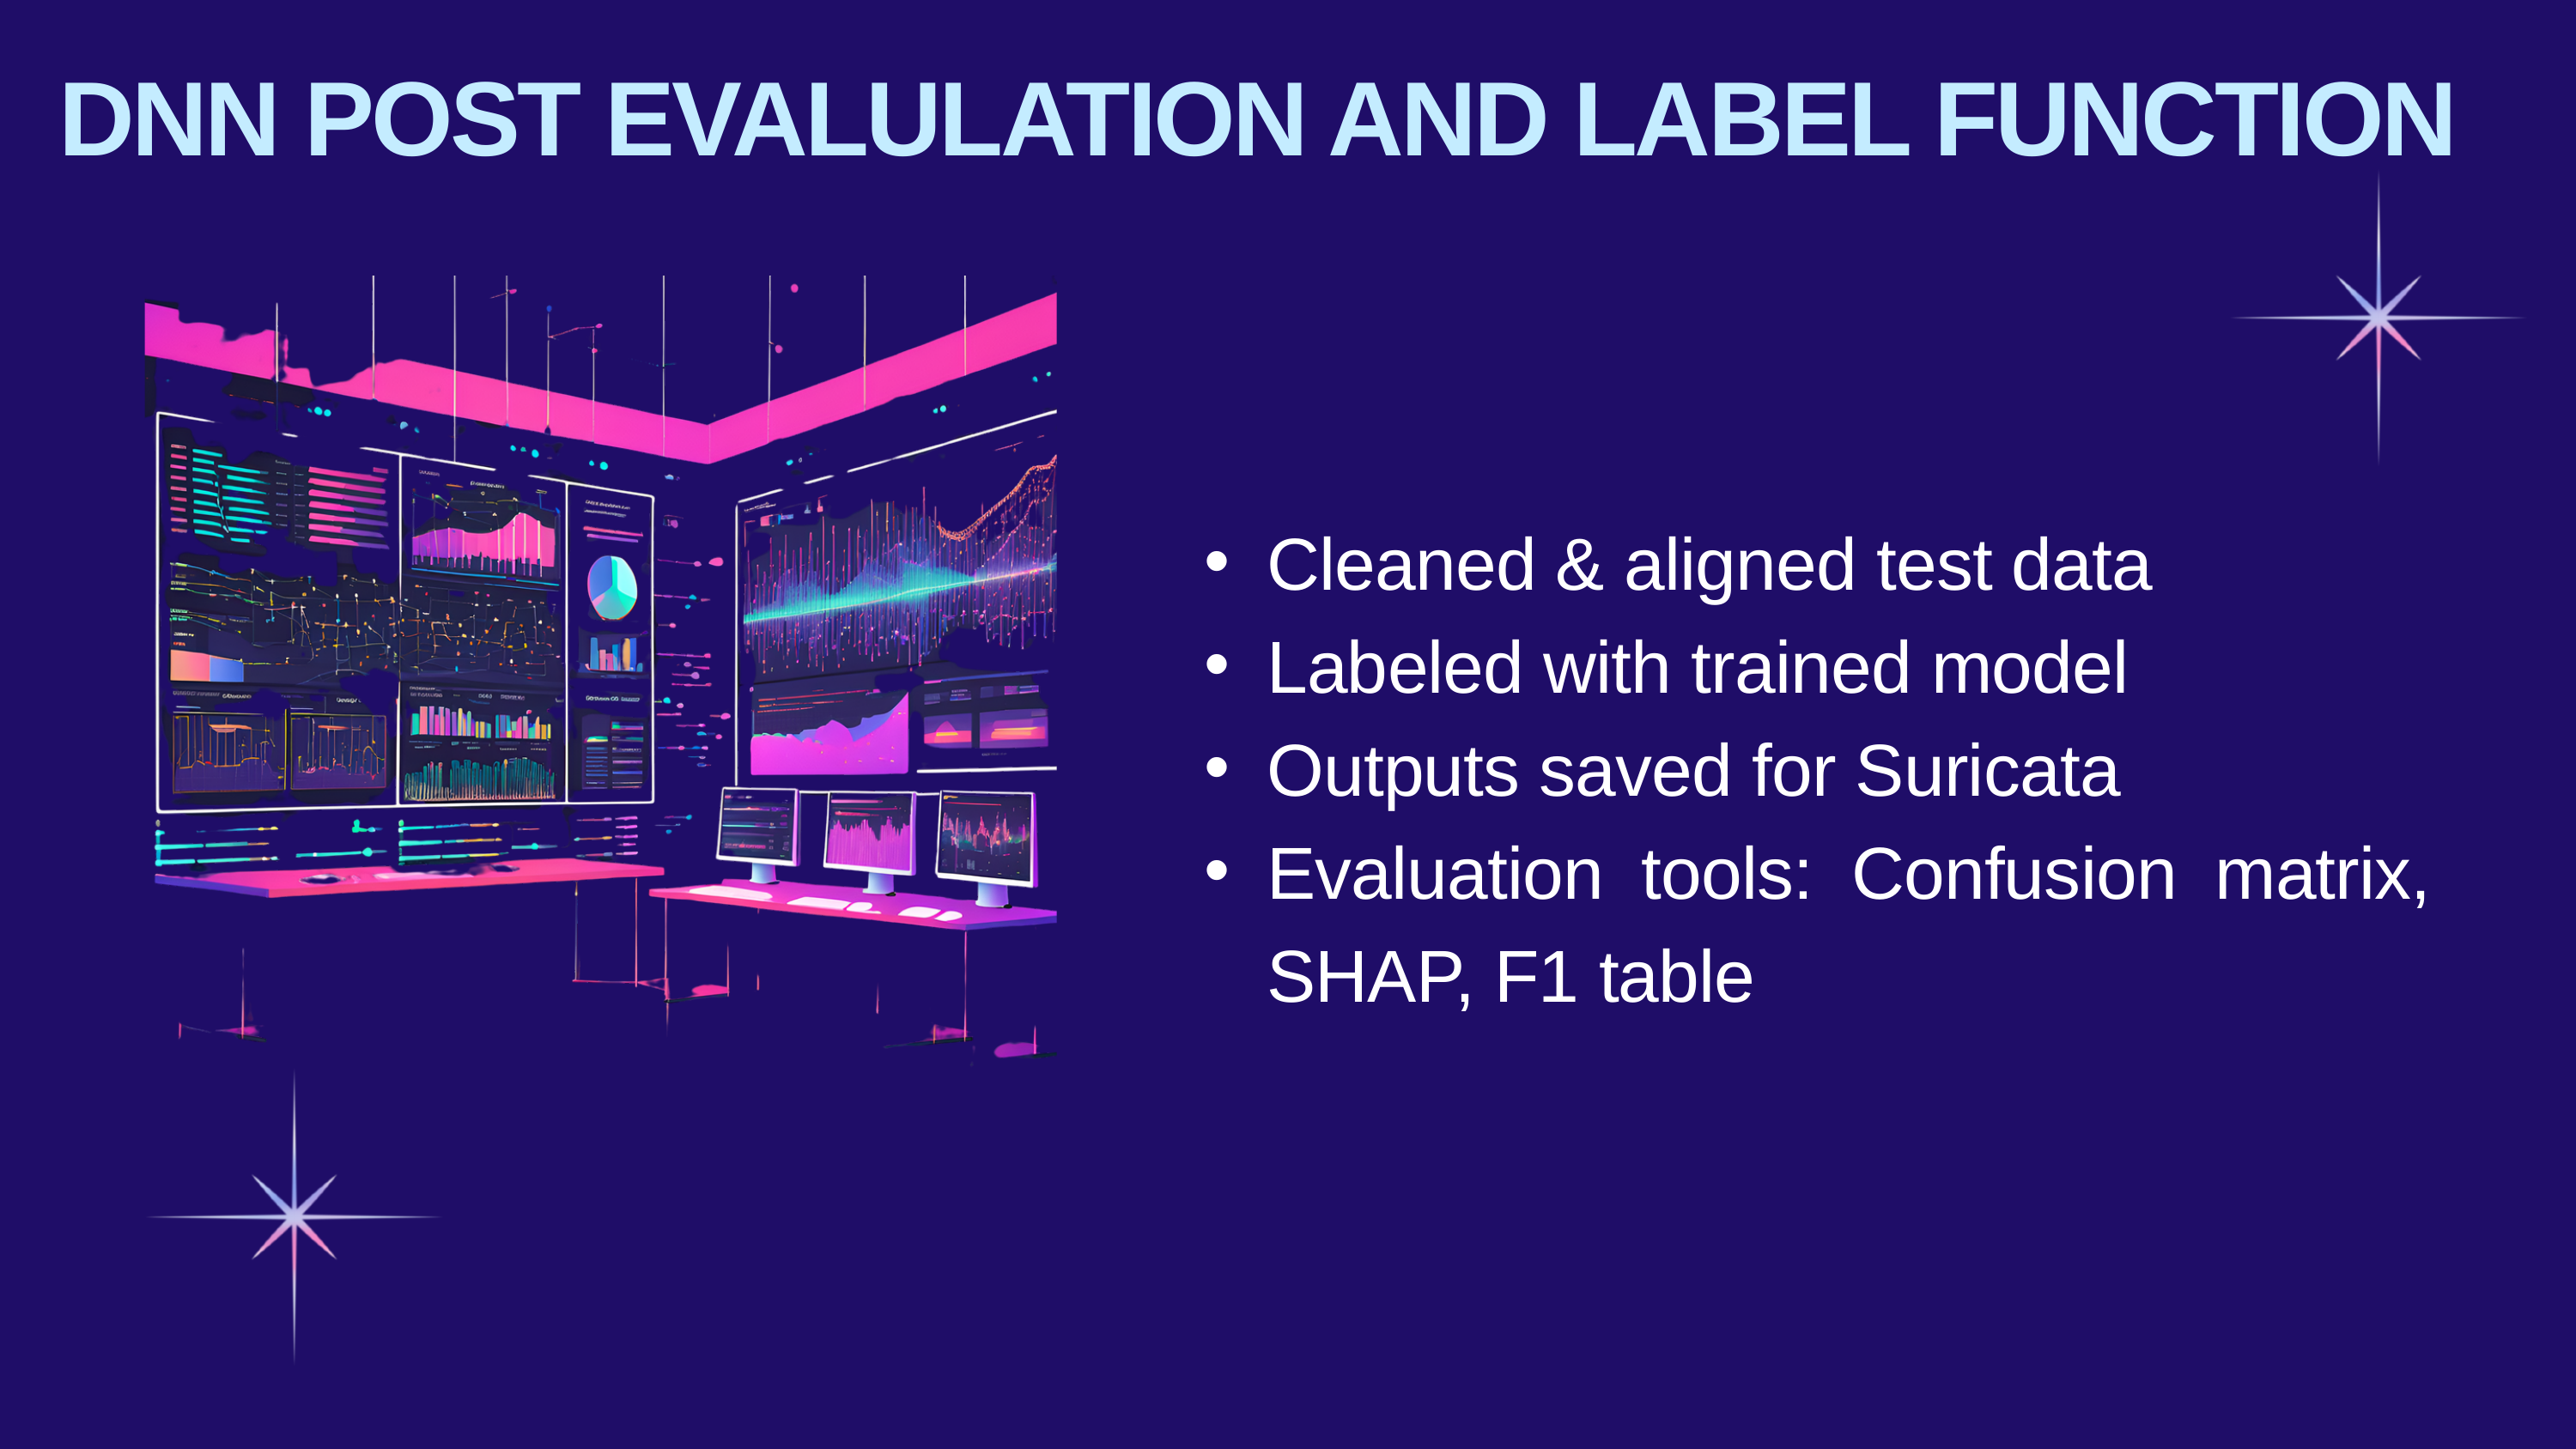

DNN POST EVALULATION AND LABEL FUNCTION

Cleaned & aligned test data
Labeled with trained model
Outputs saved for Suricata
Evaluation tools: Confusion matrix, SHAP, F1 table